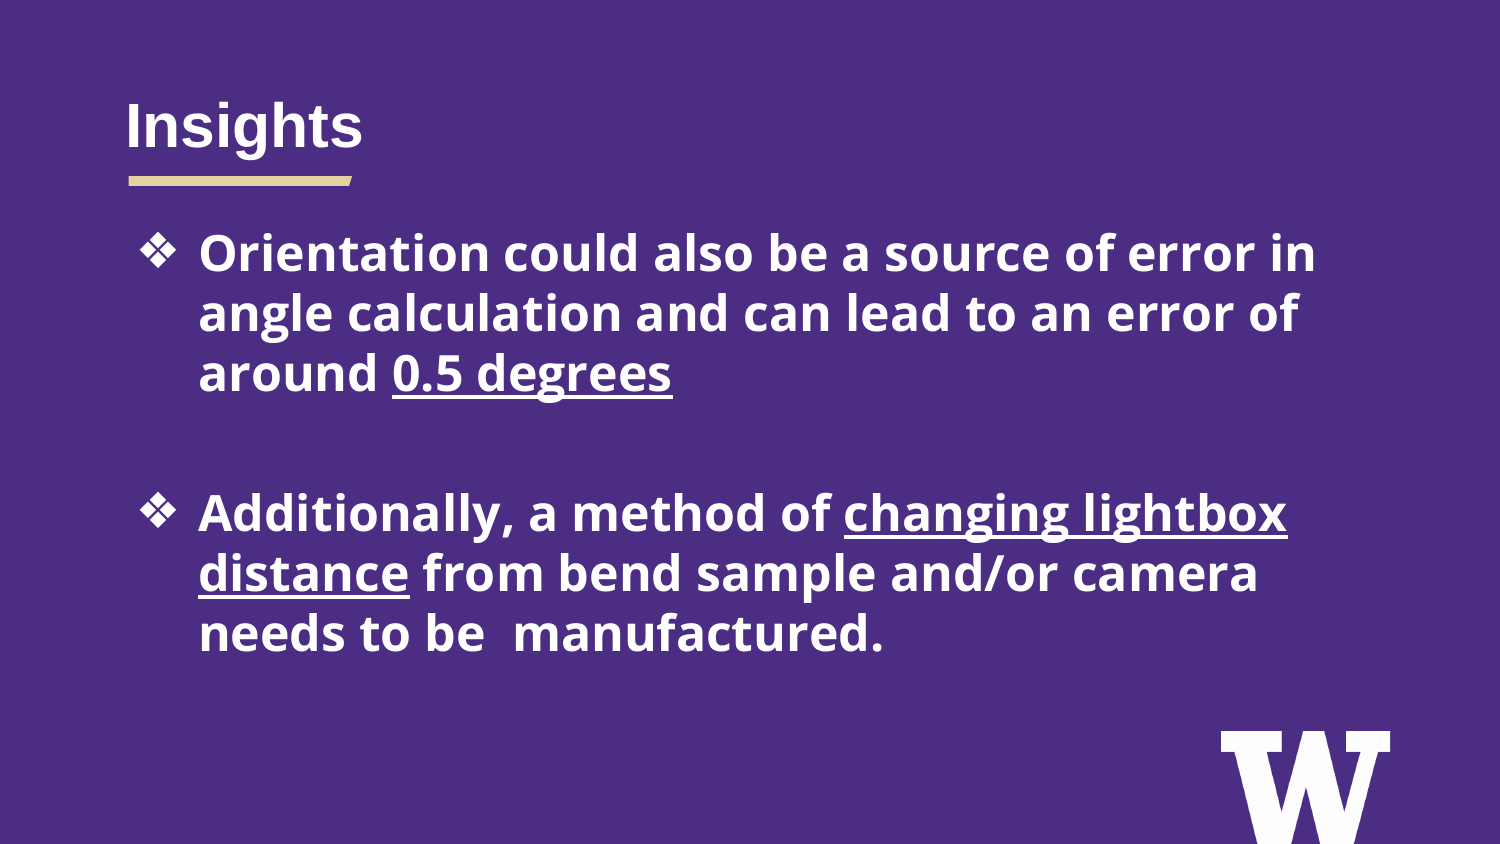

# Insights
Orientation could also be a source of error in angle calculation and can lead to an error of around 0.5 degrees

Additionally, a method of changing lightbox distance from bend sample and/or camera needs to be  manufactured.